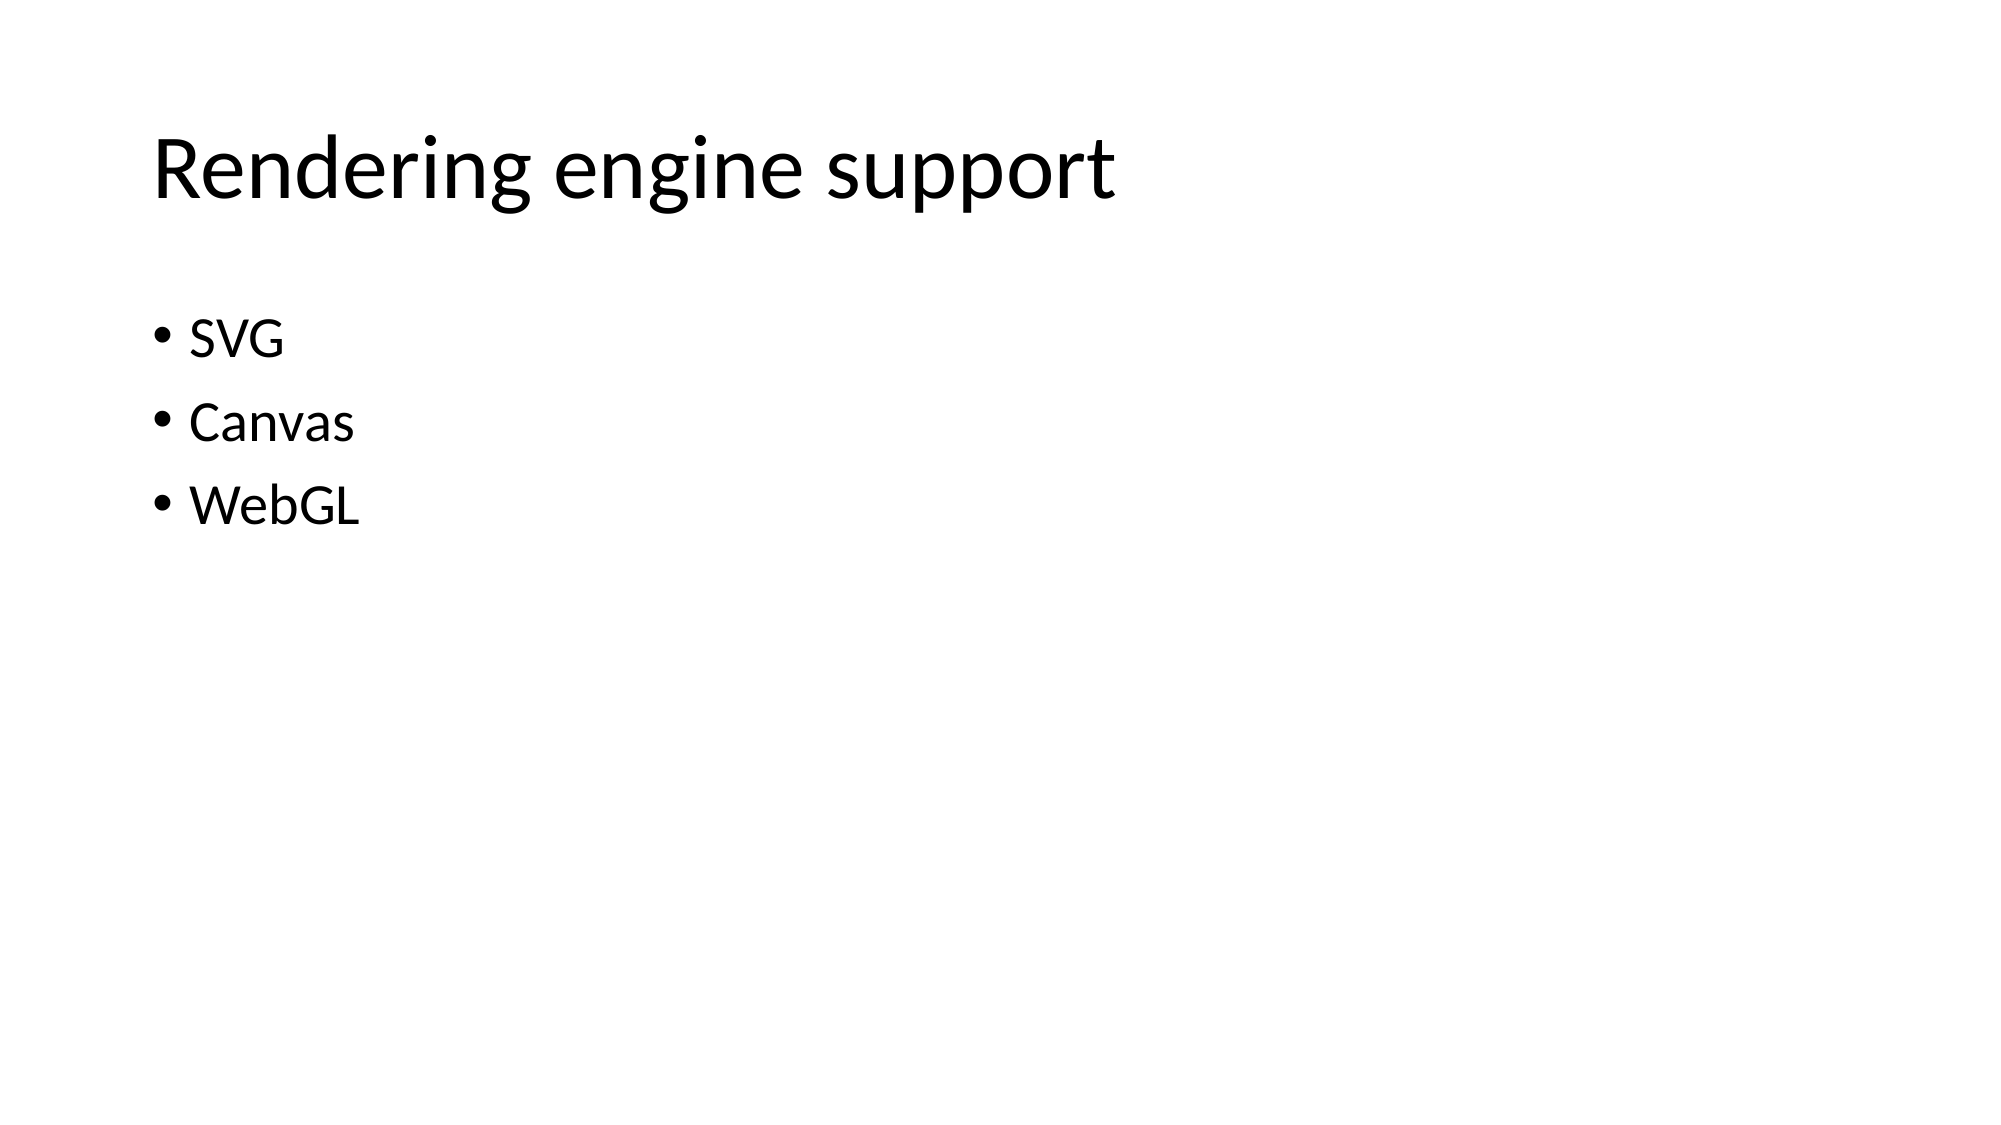

# Rendering engine support
SVG
Canvas
WebGL